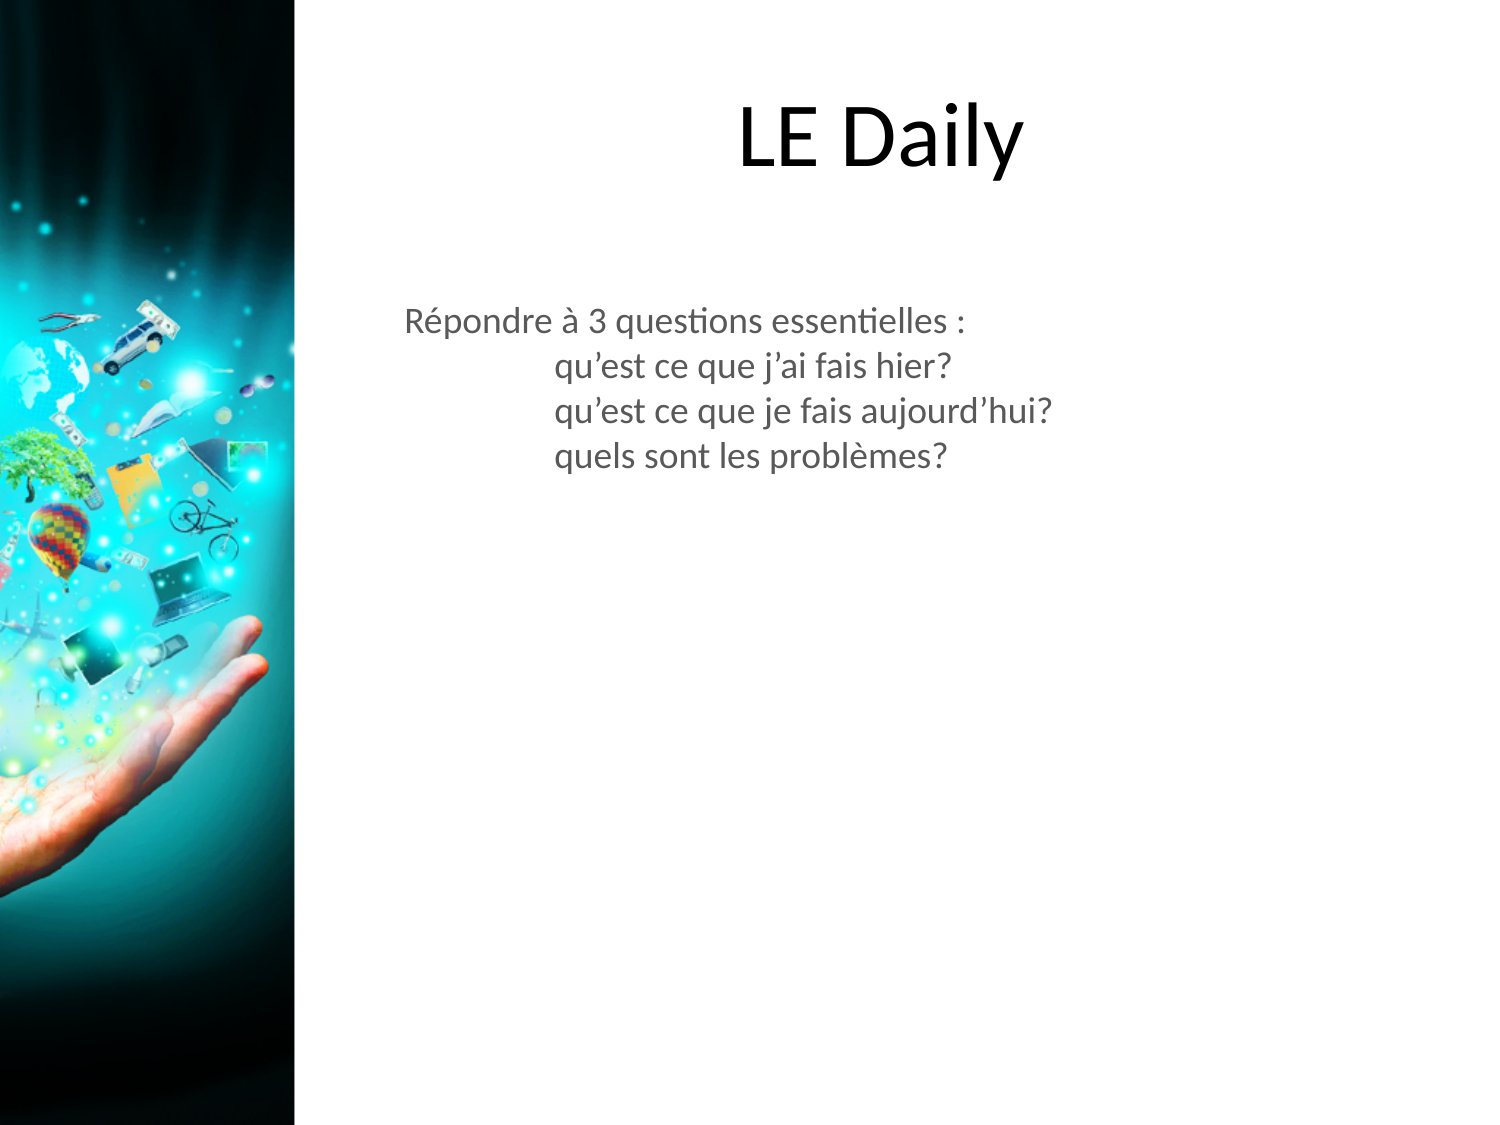

LE Daily

Répondre à 3 questions essentielles :
	qu’est ce que j’ai fais hier?
	qu’est ce que je fais aujourd’hui?
	quels sont les problèmes?